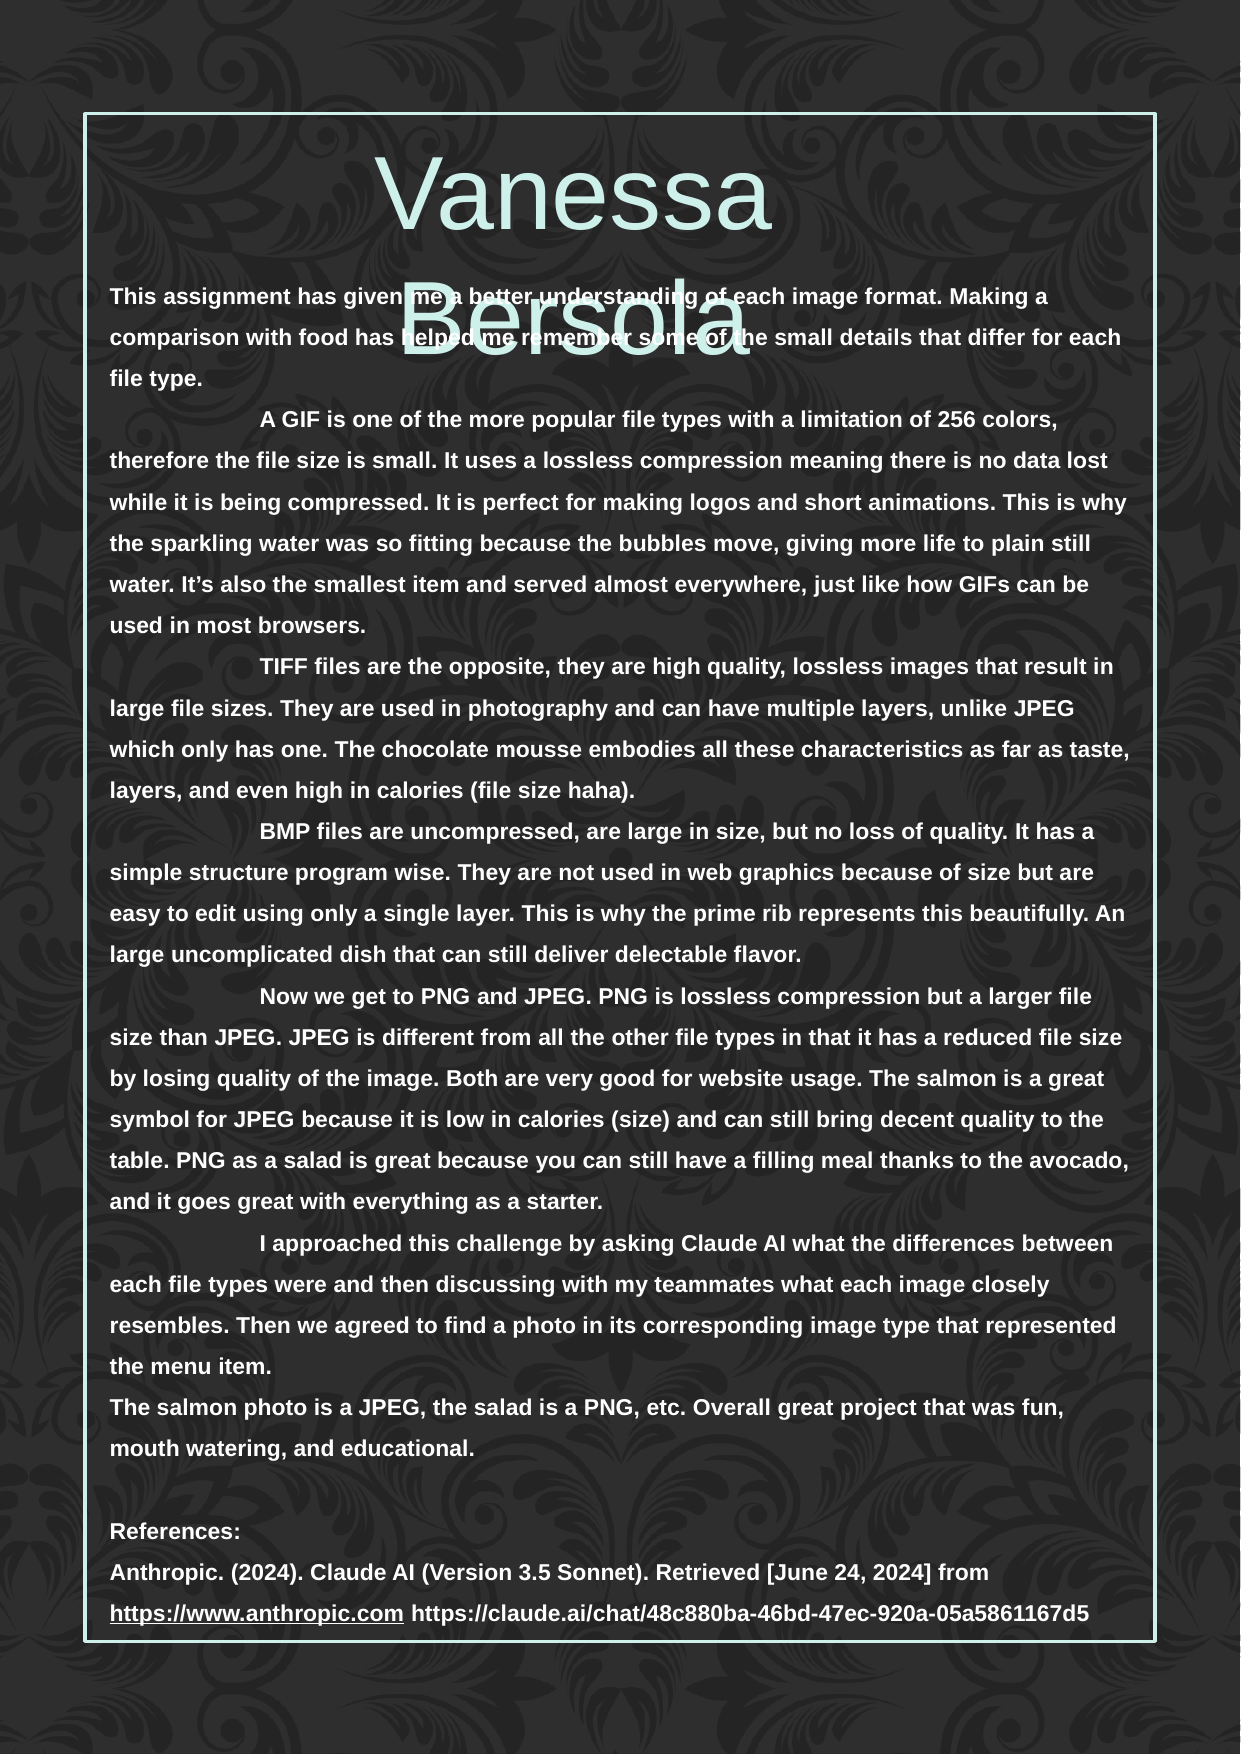

# Vanessa Bersola
This assignment has given me a better understanding of each image format. Making a comparison with food has helped me remember some of the small details that differ for each file type.
	A GIF is one of the more popular file types with a limitation of 256 colors, therefore the file size is small. It uses a lossless compression meaning there is no data lost while it is being compressed. It is perfect for making logos and short animations. This is why the sparkling water was so fitting because the bubbles move, giving more life to plain still water. It’s also the smallest item and served almost everywhere, just like how GIFs can be used in most browsers.
	TIFF files are the opposite, they are high quality, lossless images that result in large file sizes. They are used in photography and can have multiple layers, unlike JPEG which only has one. The chocolate mousse embodies all these characteristics as far as taste, layers, and even high in calories (file size haha).
	BMP files are uncompressed, are large in size, but no loss of quality. It has a simple structure program wise. They are not used in web graphics because of size but are easy to edit using only a single layer. This is why the prime rib represents this beautifully. An large uncomplicated dish that can still deliver delectable flavor.
	Now we get to PNG and JPEG. PNG is lossless compression but a larger file size than JPEG. JPEG is different from all the other file types in that it has a reduced file size by losing quality of the image. Both are very good for website usage. The salmon is a great symbol for JPEG because it is low in calories (size) and can still bring decent quality to the table. PNG as a salad is great because you can still have a filling meal thanks to the avocado, and it goes great with everything as a starter.
	I approached this challenge by asking Claude AI what the differences between each file types were and then discussing with my teammates what each image closely resembles. Then we agreed to find a photo in its corresponding image type that represented the menu item.
The salmon photo is a JPEG, the salad is a PNG, etc. Overall great project that was fun, mouth watering, and educational.

References:
Anthropic. (2024). Claude AI (Version 3.5 Sonnet). Retrieved [June 24, 2024] from https://www.anthropic.com https://claude.ai/chat/48c880ba-46bd-47ec-920a-05a5861167d5